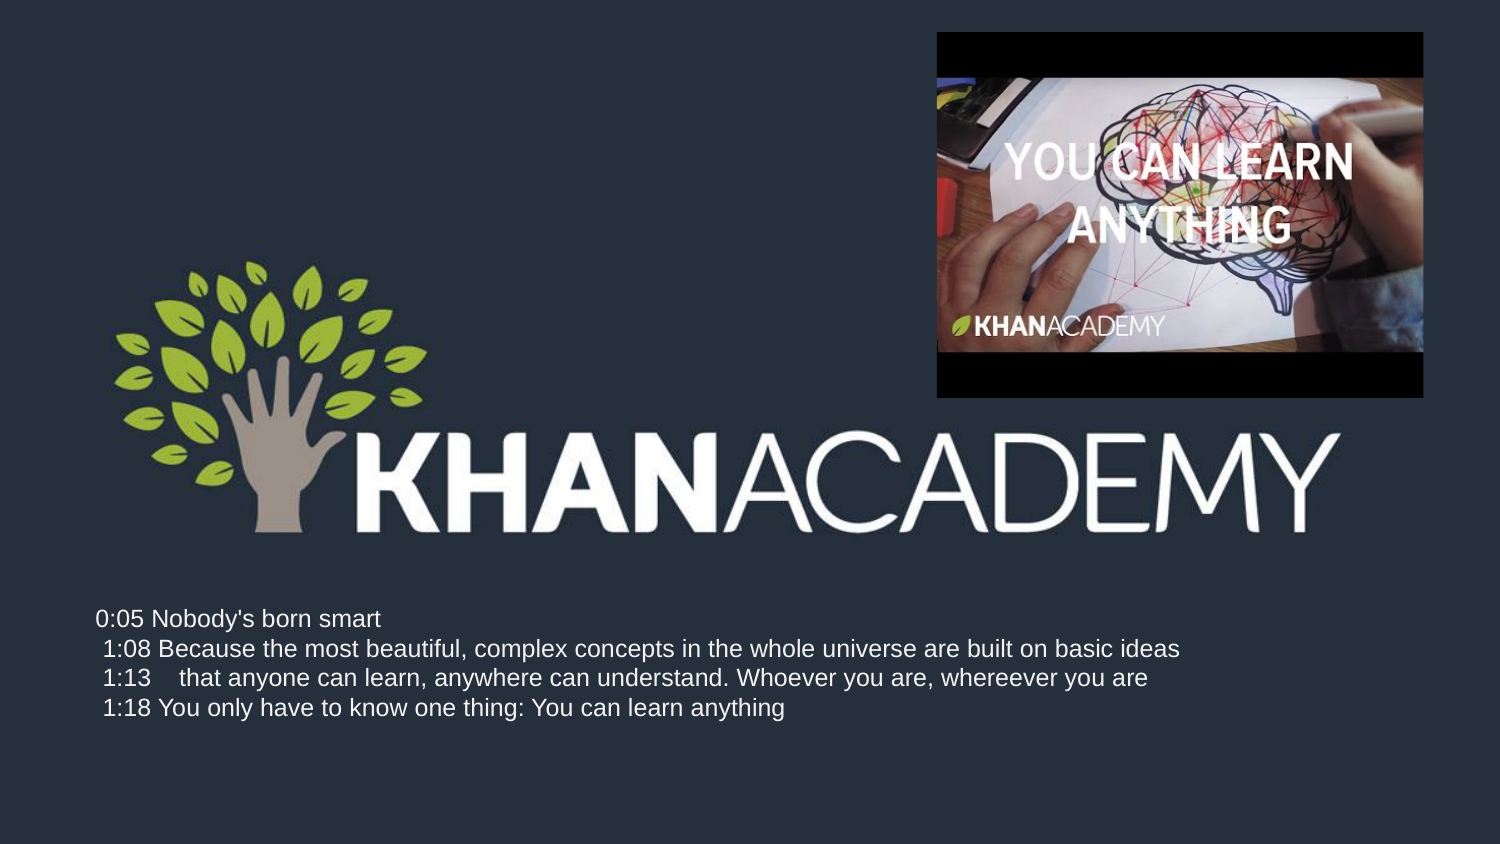

# 0:05 Nobody's born smart
 1:08 Because the most beautiful, complex concepts in the whole universe are built on basic ideas
 1:13    that anyone can learn, anywhere can understand. Whoever you are, whereever you are
 1:18 You only have to know one thing: You can learn anything